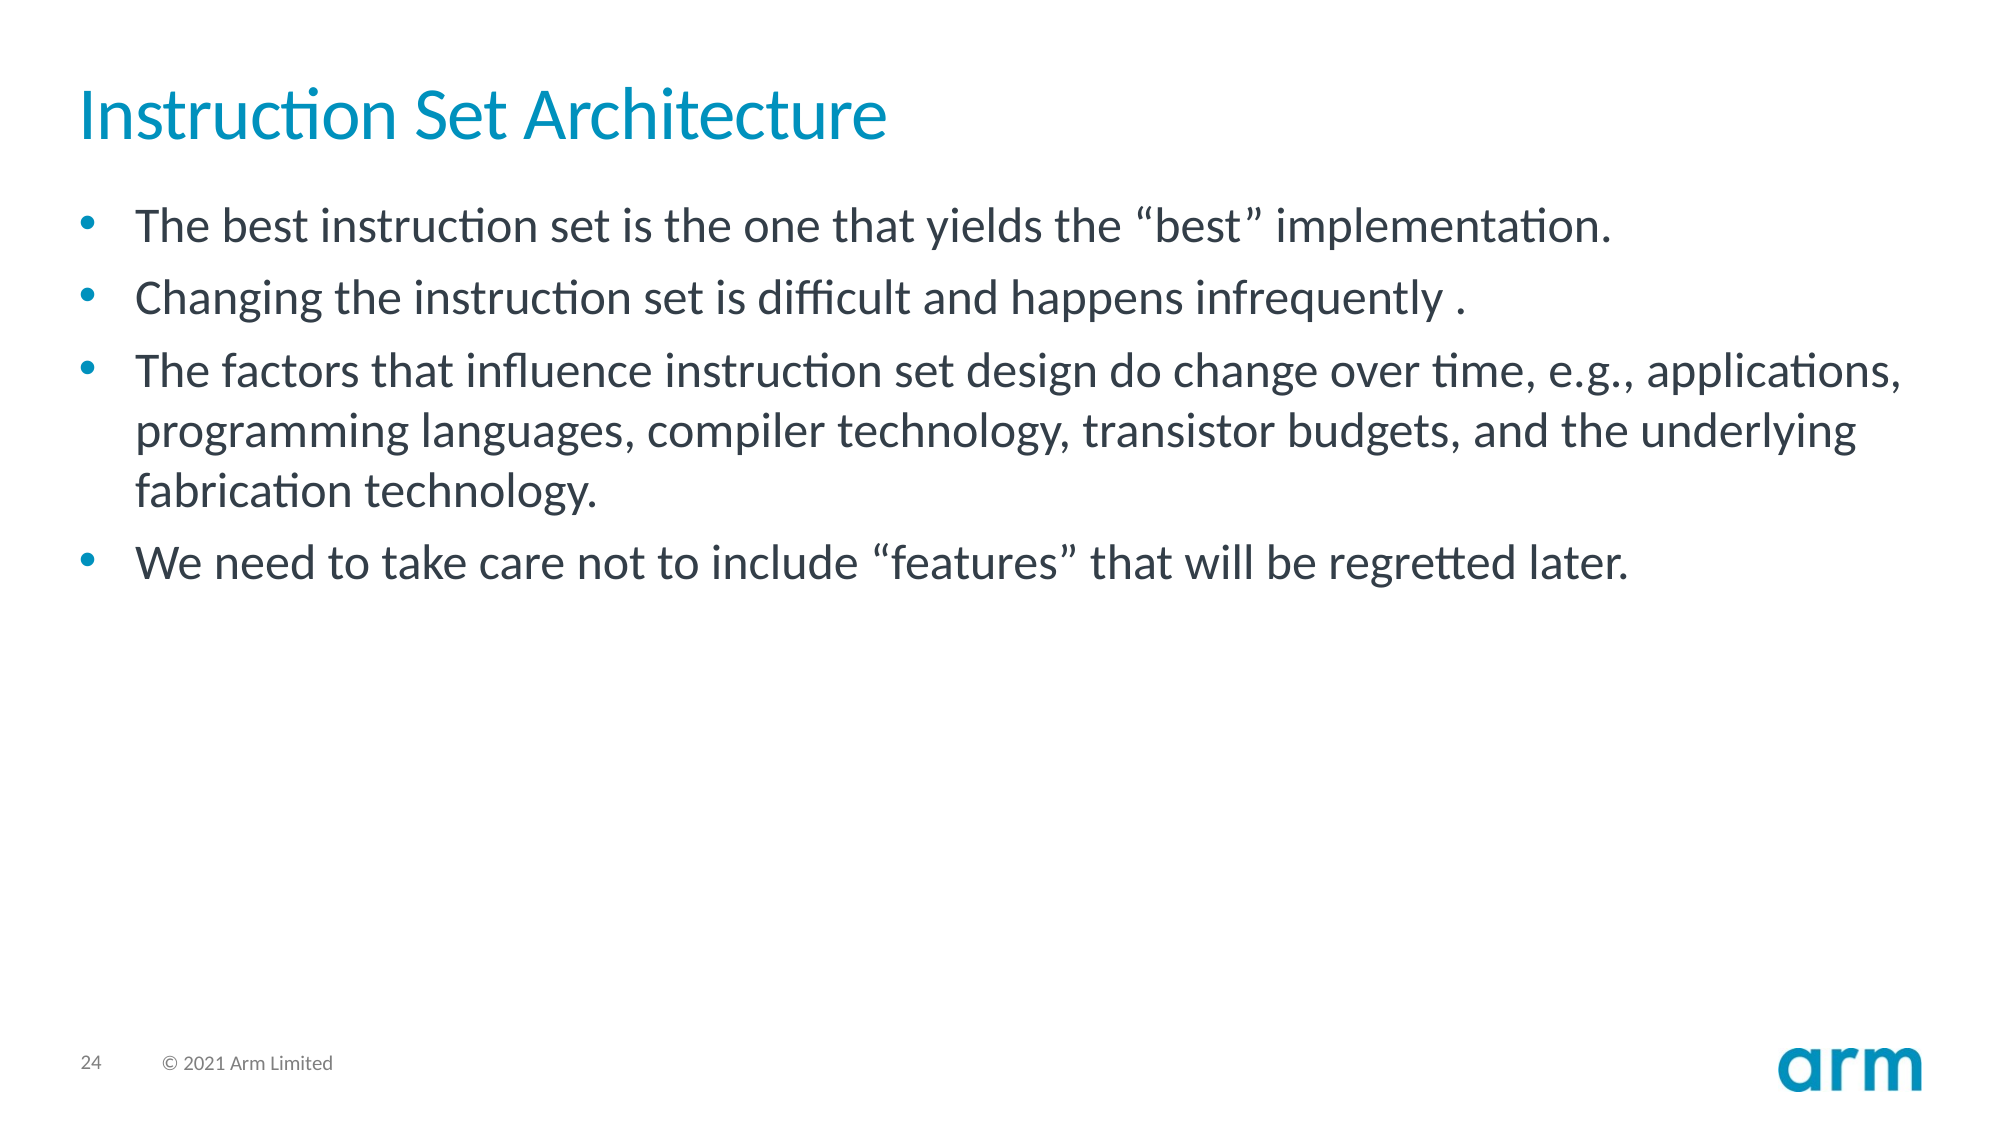

# Instruction Set Architecture
The best instruction set is the one that yields the “best” implementation.
Changing the instruction set is difficult and happens infrequently .
The factors that influence instruction set design do change over time, e.g., applications, programming languages, compiler technology, transistor budgets, and the underlying fabrication technology.
We need to take care not to include “features” that will be regretted later.